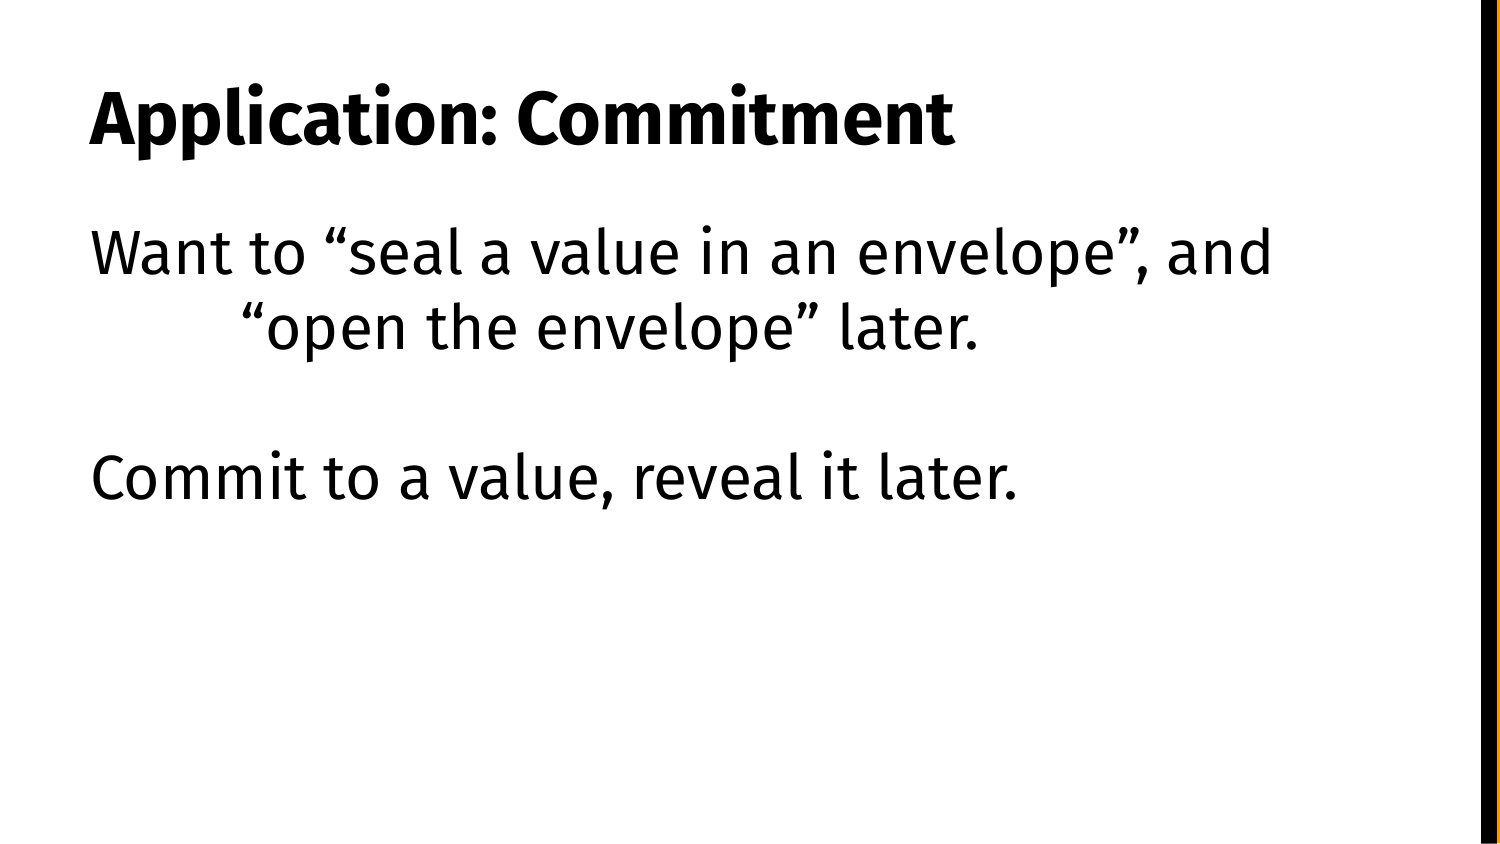

# Application: Commitment
Want to “seal a value in an envelope”, and
	“open the envelope” later.

Commit to a value, reveal it later.